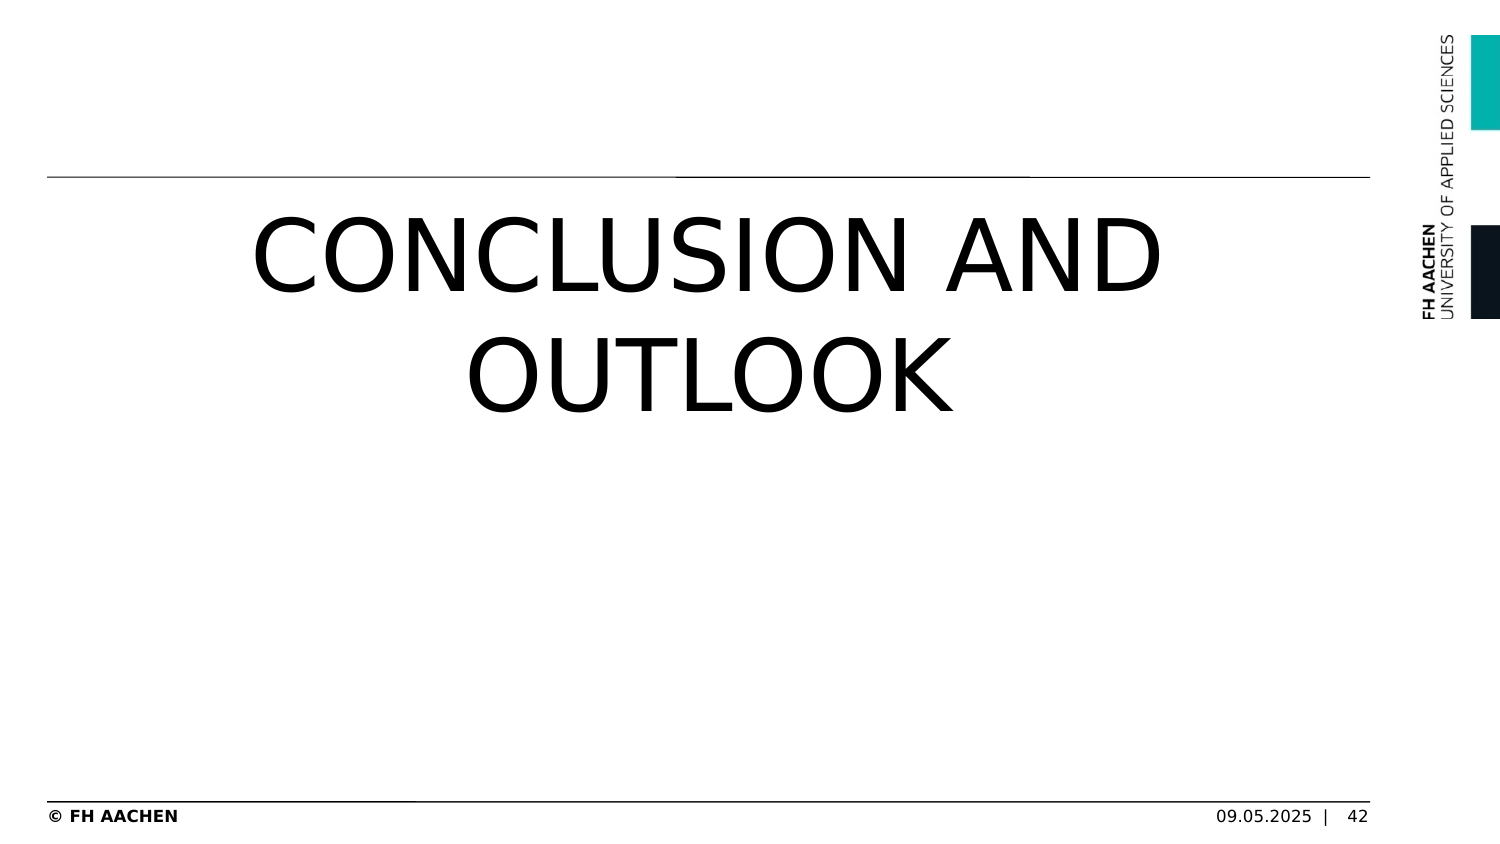

#
CONCLUSION AND OUTLOOK
© FH AACHEN
09.05.2025  |
42